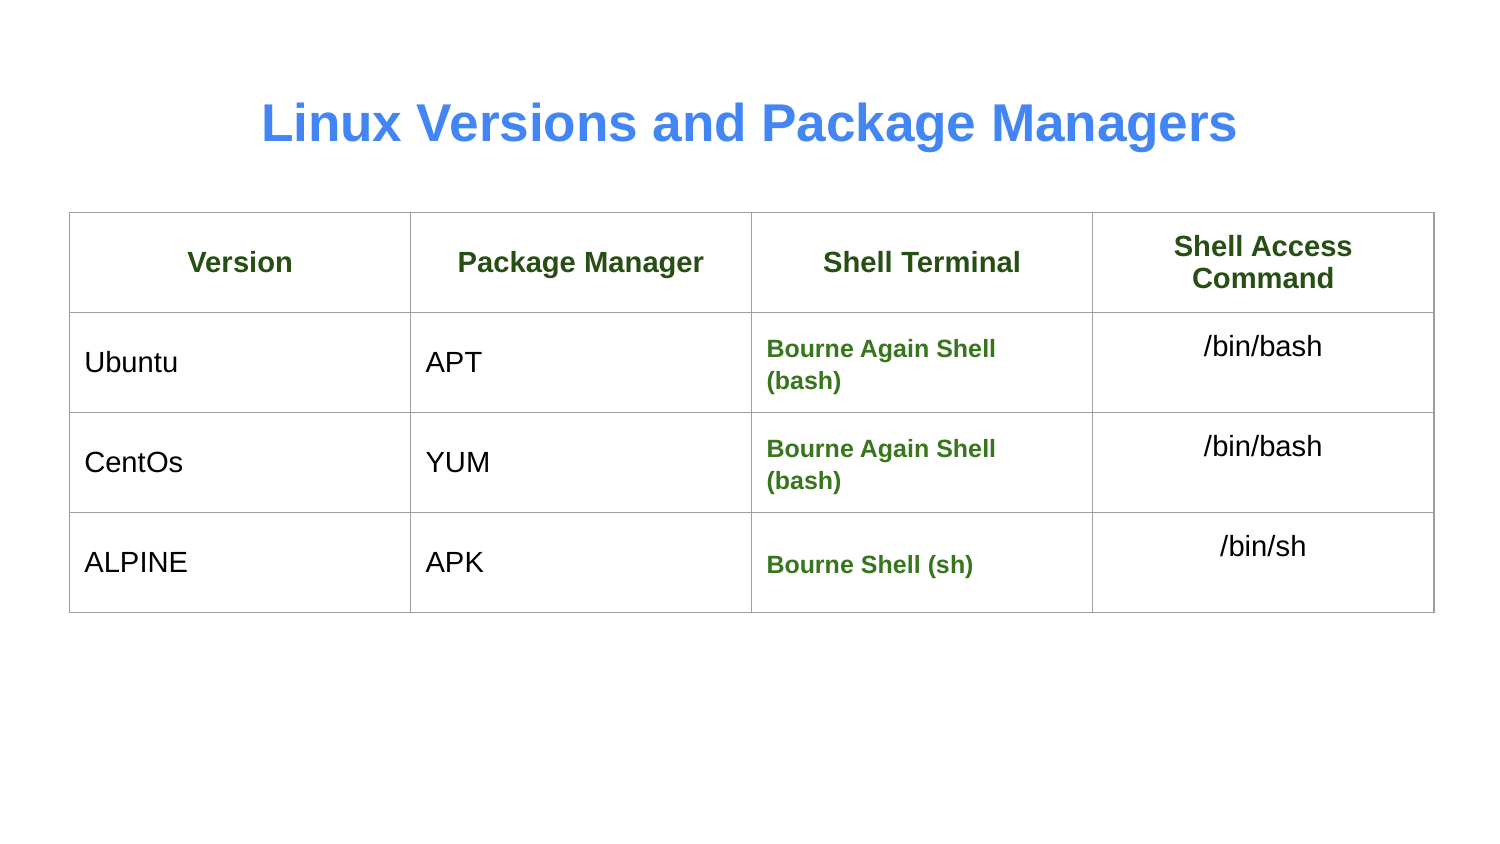

# Linux Versions and Package Managers
| Version | Package Manager | Shell Terminal | Shell Access Command |
| --- | --- | --- | --- |
| Ubuntu | APT | Bourne Again Shell (bash) | /bin/bash |
| CentOs | YUM | Bourne Again Shell (bash) | /bin/bash |
| ALPINE | APK | Bourne Shell (sh) | /bin/sh |